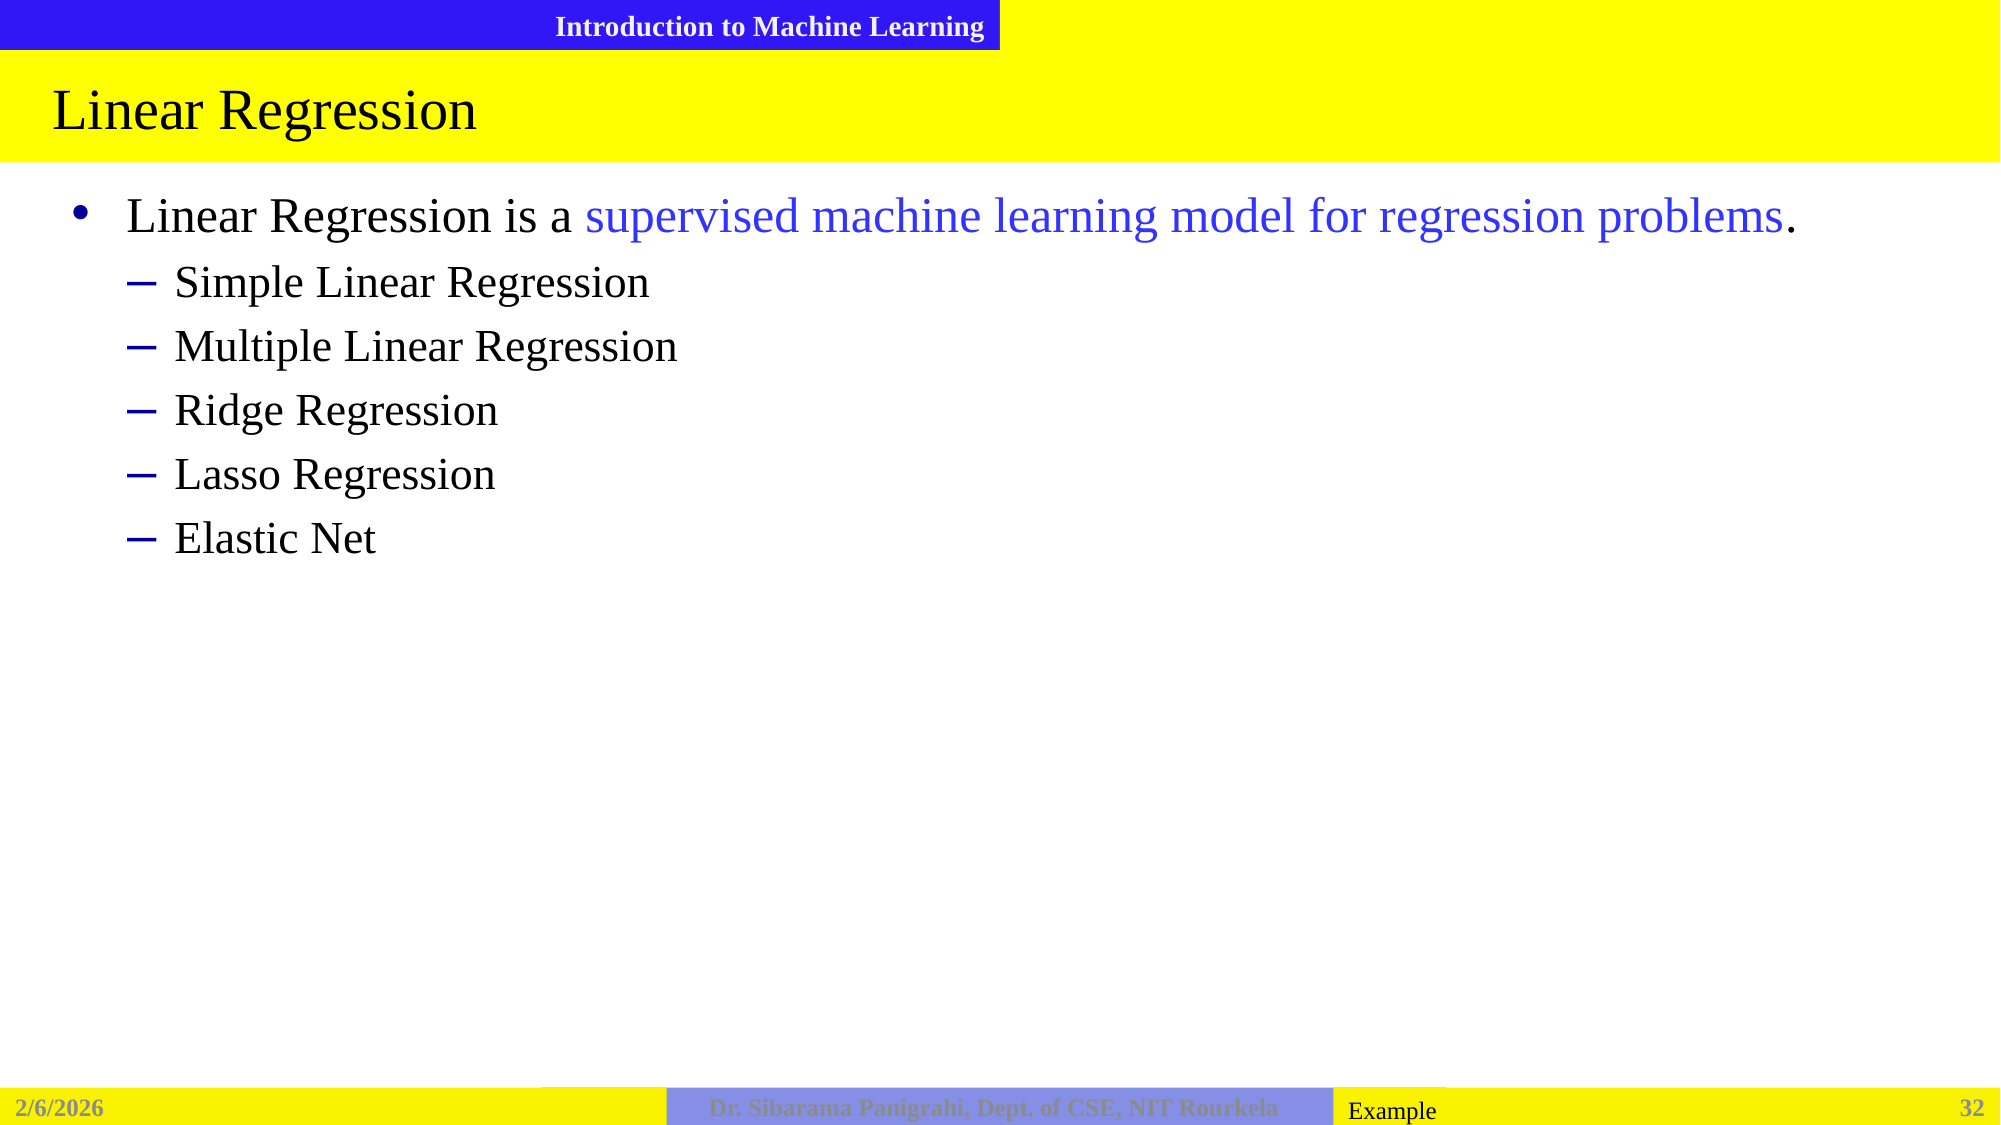

# Linear Regression
Linear Regression is a supervised machine learning model for regression problems.
Simple Linear Regression
Multiple Linear Regression
Ridge Regression
Lasso Regression
Elastic Net
2/6/2026
Dr. Sibarama Panigrahi, Dept. of CSE, NIT Rourkela
32
Example